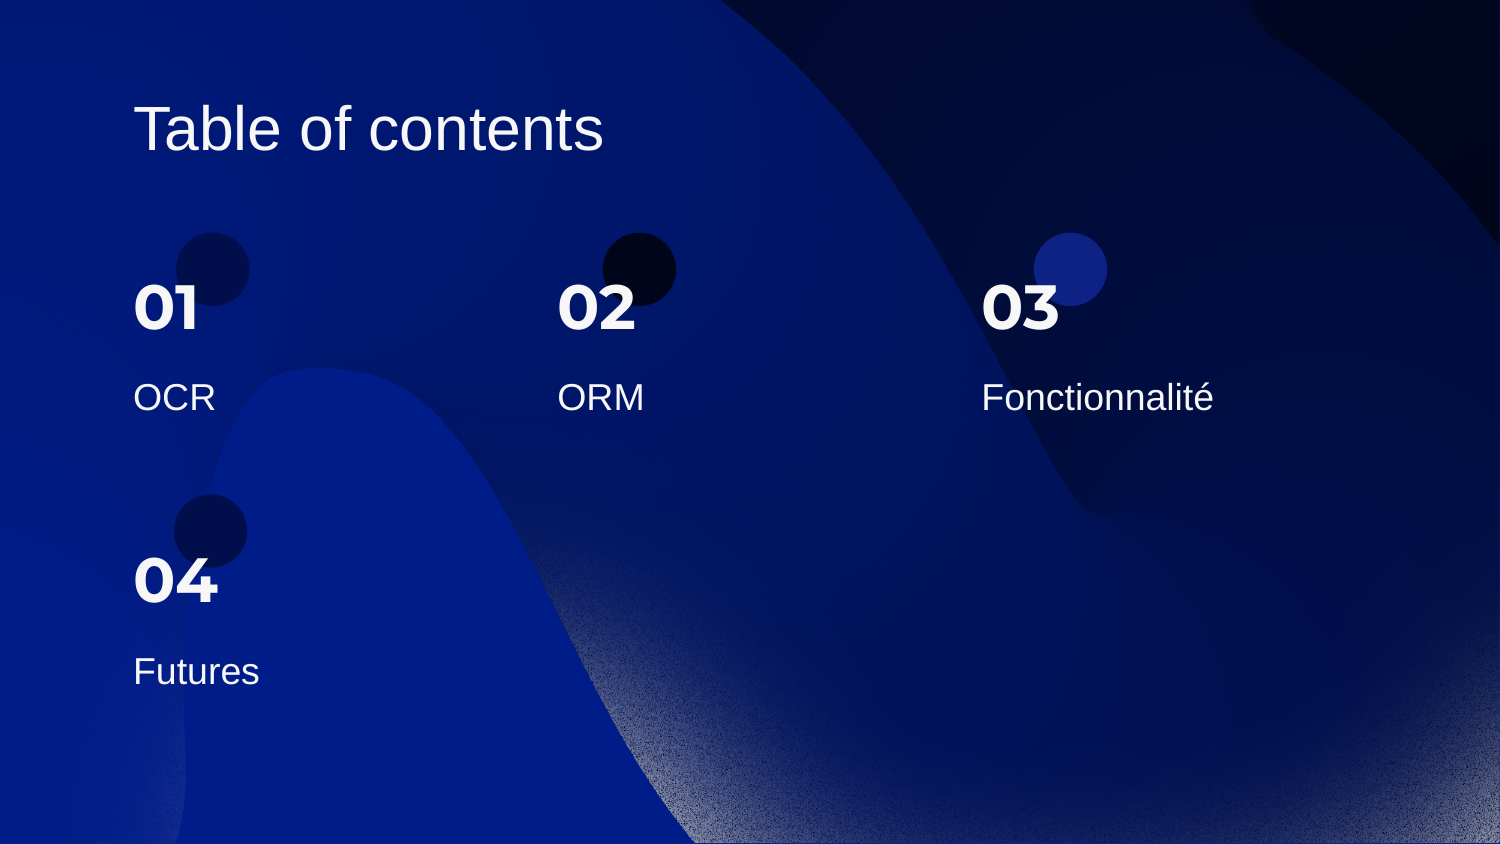

# Table of contents

01
02
03
OCR
ORM
Fonctionnalité

04
Futures